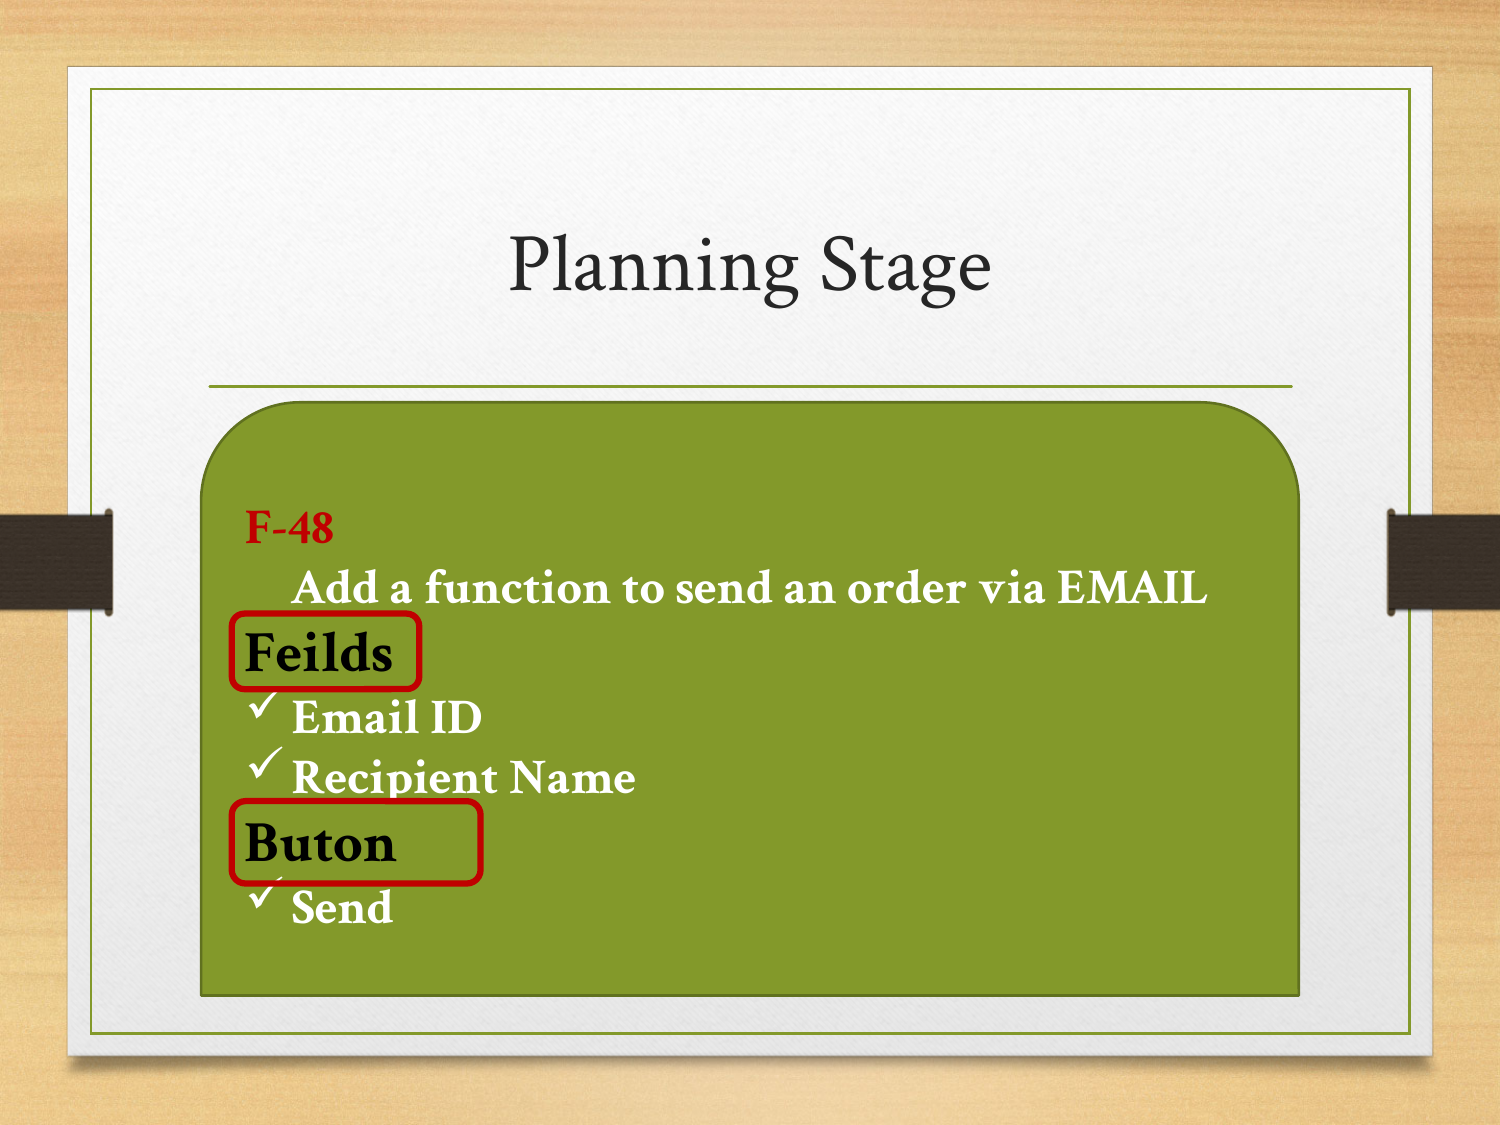

# Planning Stage
F-48
Add a function to send an order via EMAIL
Feilds
Email ID
Recipient Name
Buton
Send